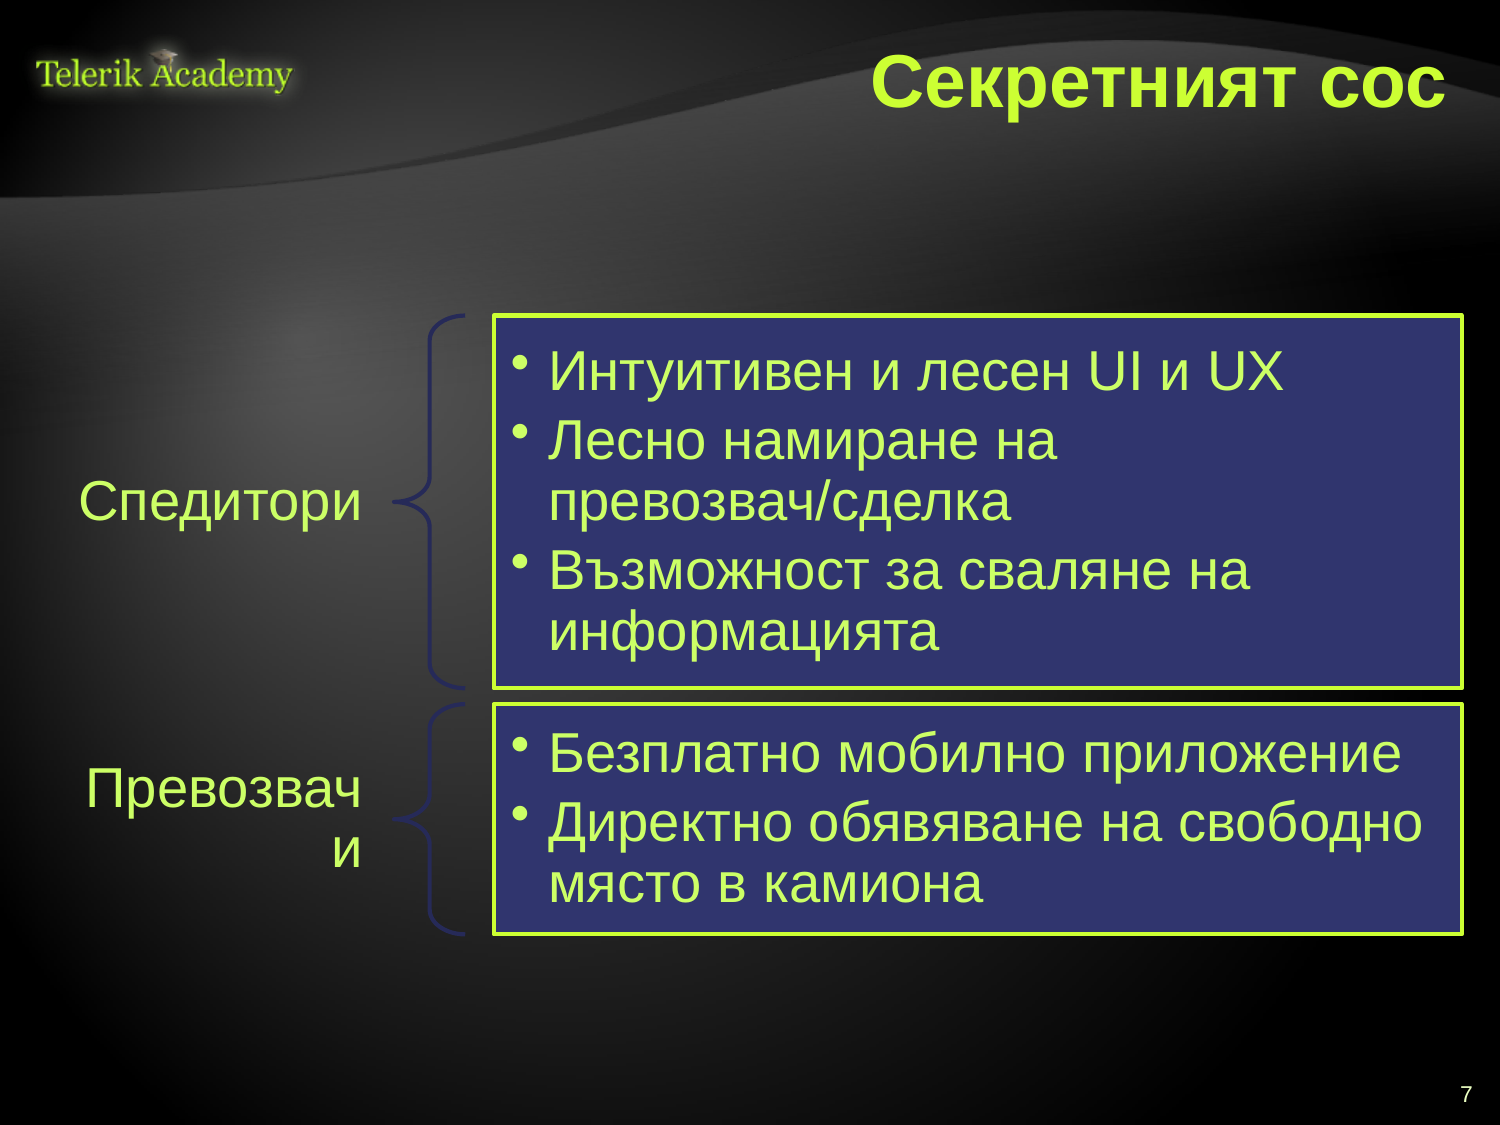

# Секретният сос
Спедитори
Интуитивен и лесен UI и UX
Лесно намиране на превозвач/сделка
Възможност за сваляне на информацията
Превозвачи
Безплатно мобилно приложение
Директно обявяване на свободно място в камиона
7